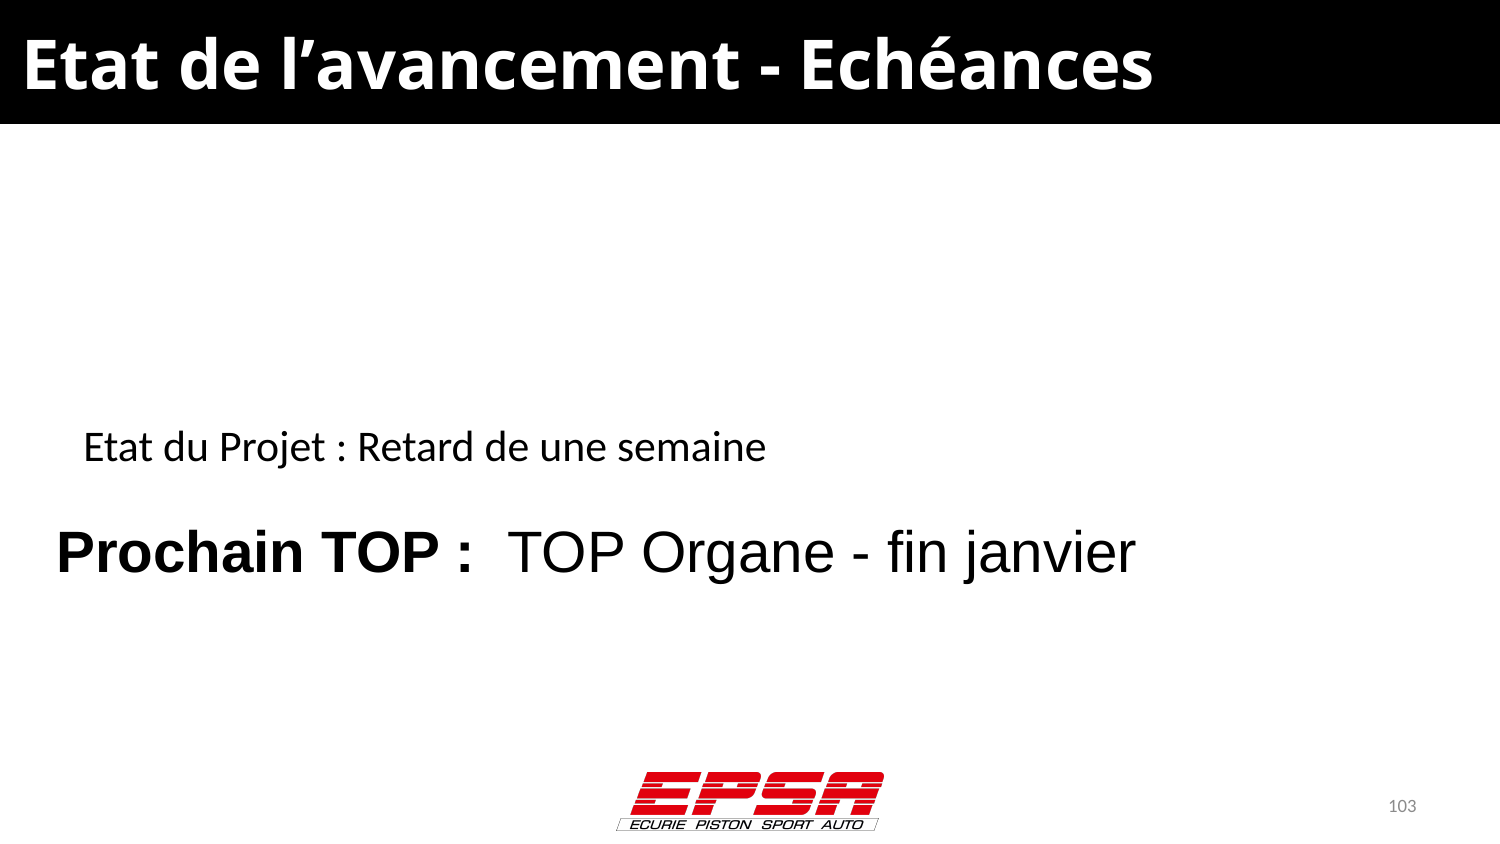

# Etat de l’avancement - Echéances
Etat du Projet : Retard de une semaine
Prochain TOP :  TOP Organe - fin janvier
103